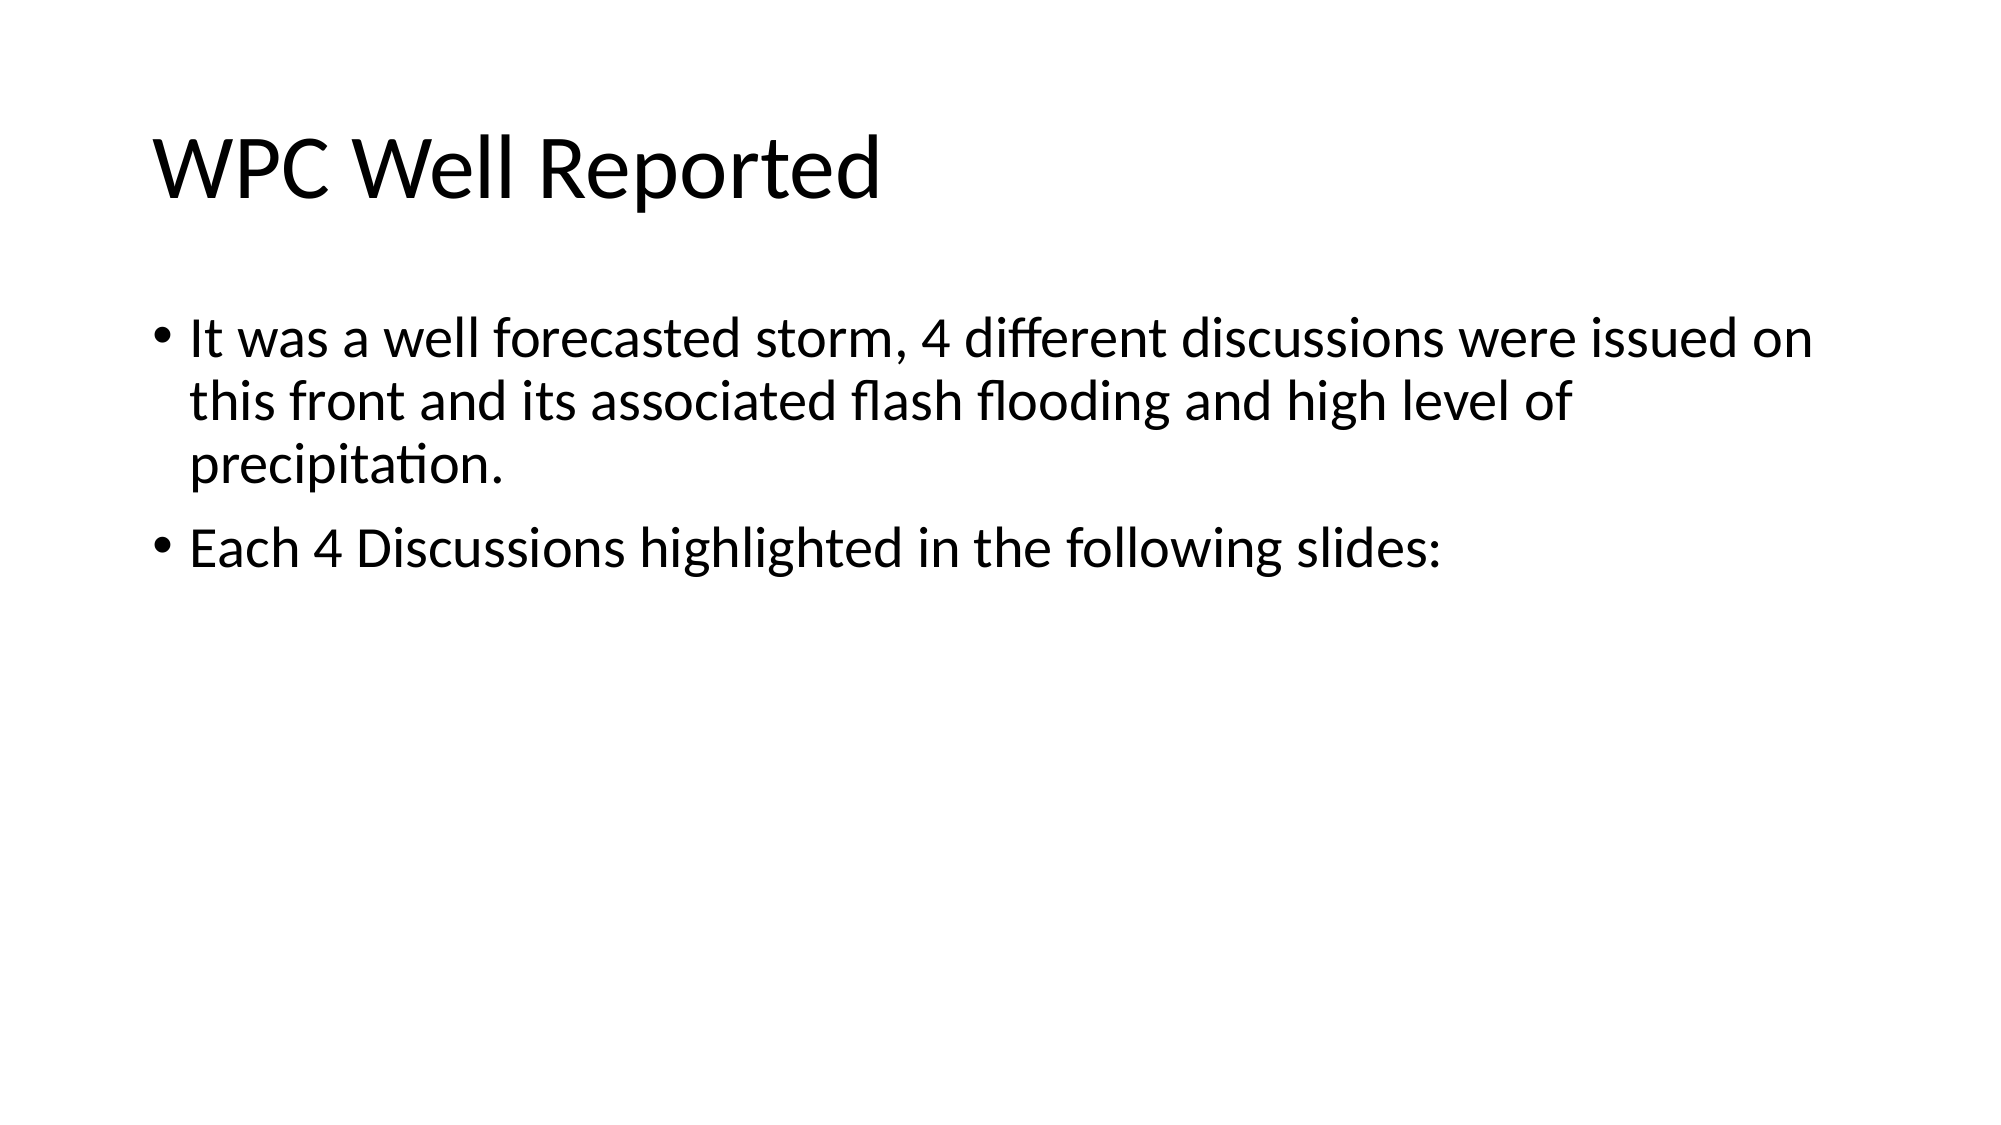

# WPC Well Reported
It was a well forecasted storm, 4 different discussions were issued on this front and its associated flash flooding and high level of precipitation.
Each 4 Discussions highlighted in the following slides: